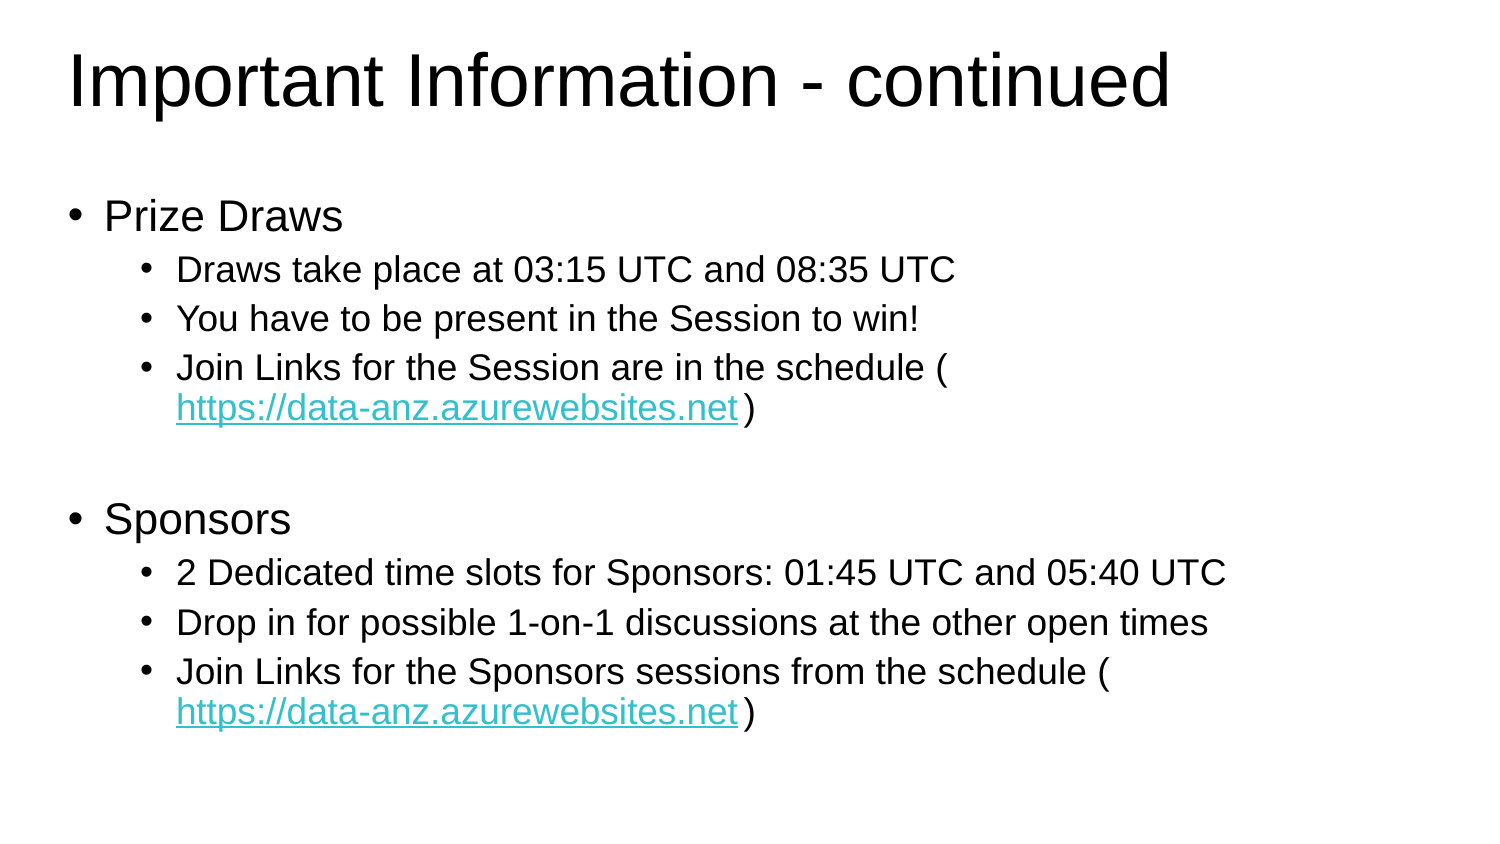

# Important Information - continued
Prize Draws
Draws take place at 03:15 UTC and 08:35 UTC
You have to be present in the Session to win!
Join Links for the Session are in the schedule (https://data-anz.azurewebsites.net)

Sponsors
2 Dedicated time slots for Sponsors: 01:45 UTC and 05:40 UTC
Drop in for possible 1-on-1 discussions at the other open times
Join Links for the Sponsors sessions from the schedule (https://data-anz.azurewebsites.net)